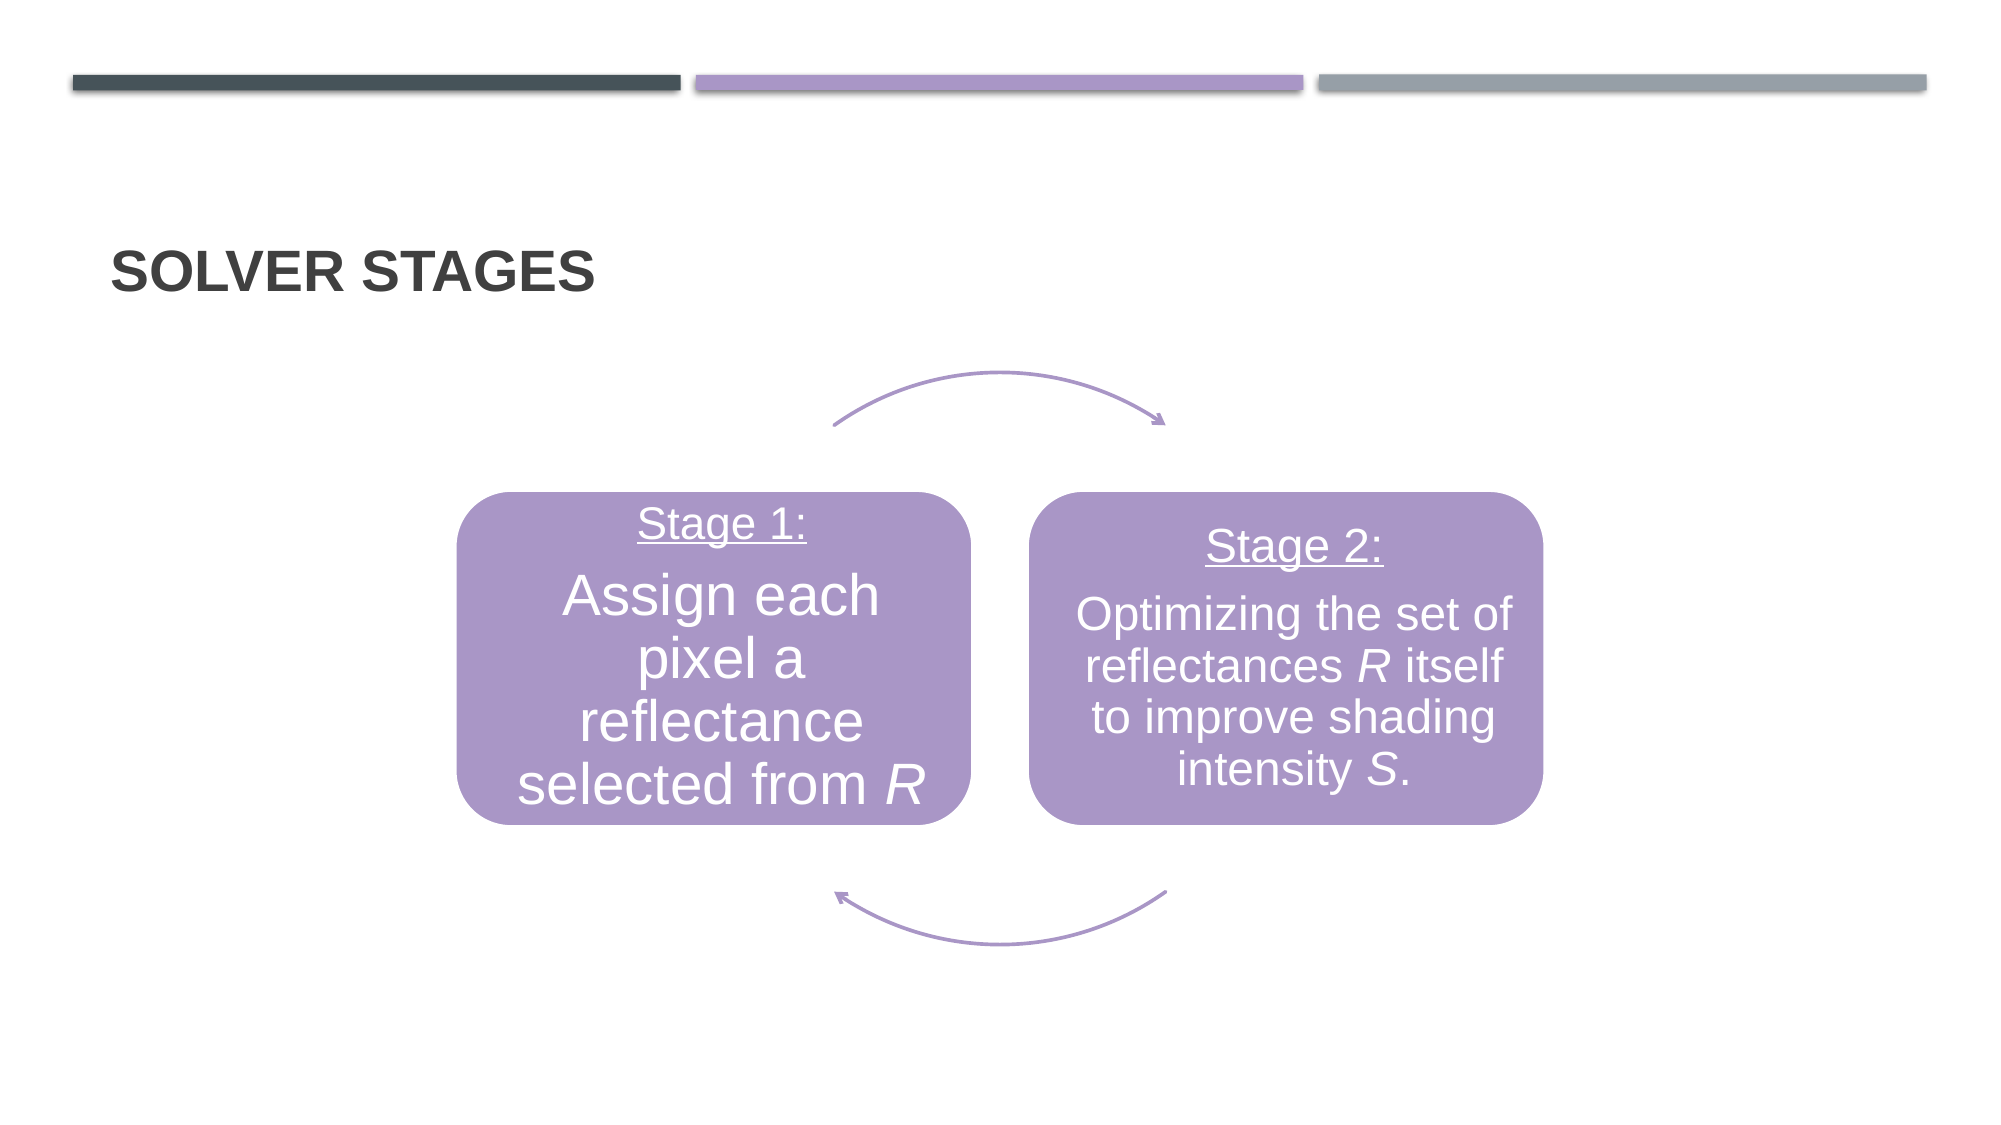

# Solver Stages
Stage 1:
Assign each pixel a reflectance selected from R
Stage 2:
Optimizing the set of reflectances R itself to improve shading intensity S.